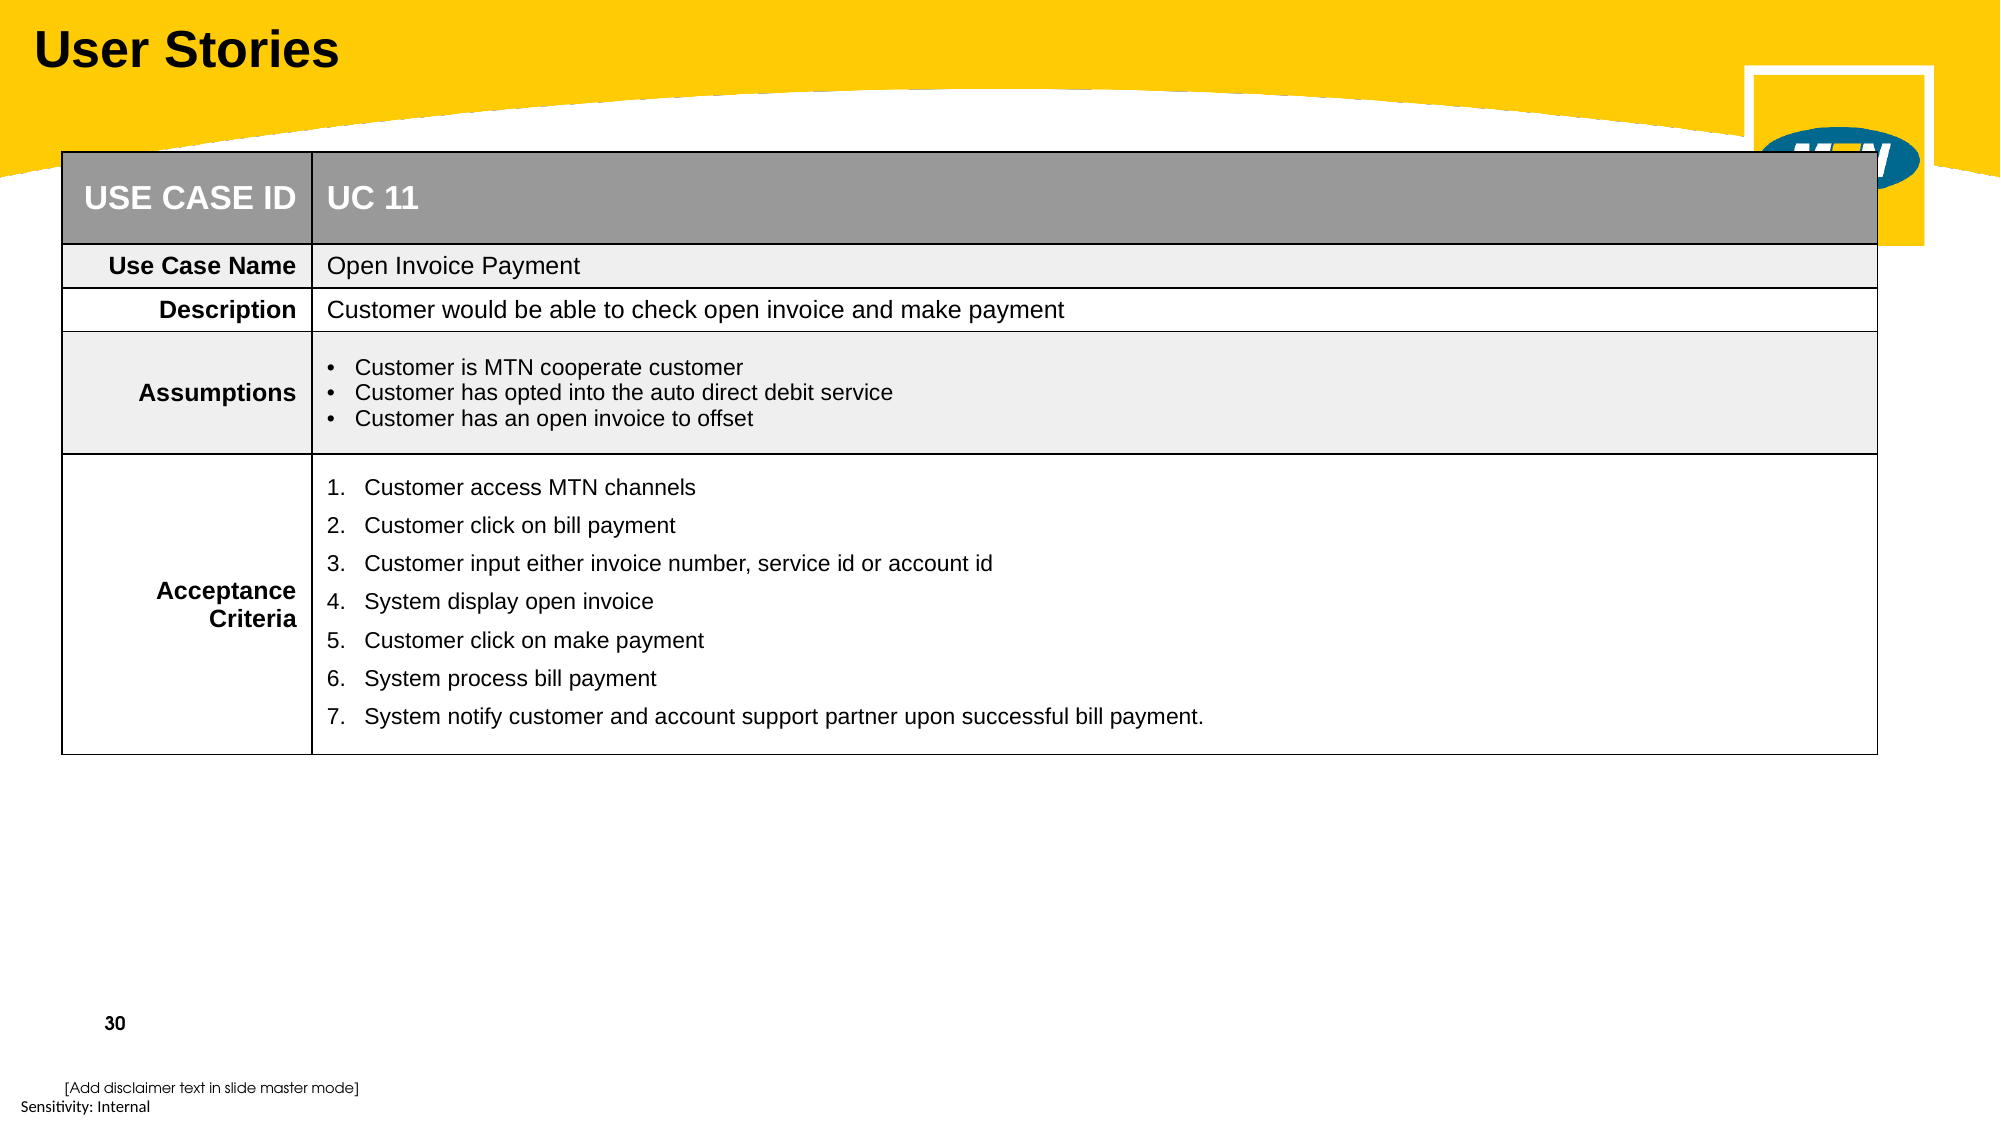

# User Stories
| USE CASE ID | UC 11 |
| --- | --- |
| Use Case Name | Open Invoice Payment |
| Description | Customer would be able to check open invoice and make payment |
| Assumptions | Customer is MTN cooperate customer Customer has opted into the auto direct debit service Customer has an open invoice to offset |
| Acceptance Criteria | Customer access MTN channels Customer click on bill payment Customer input either invoice number, service id or account id System display open invoice Customer click on make payment System process bill payment System notify customer and account support partner upon successful bill payment. |